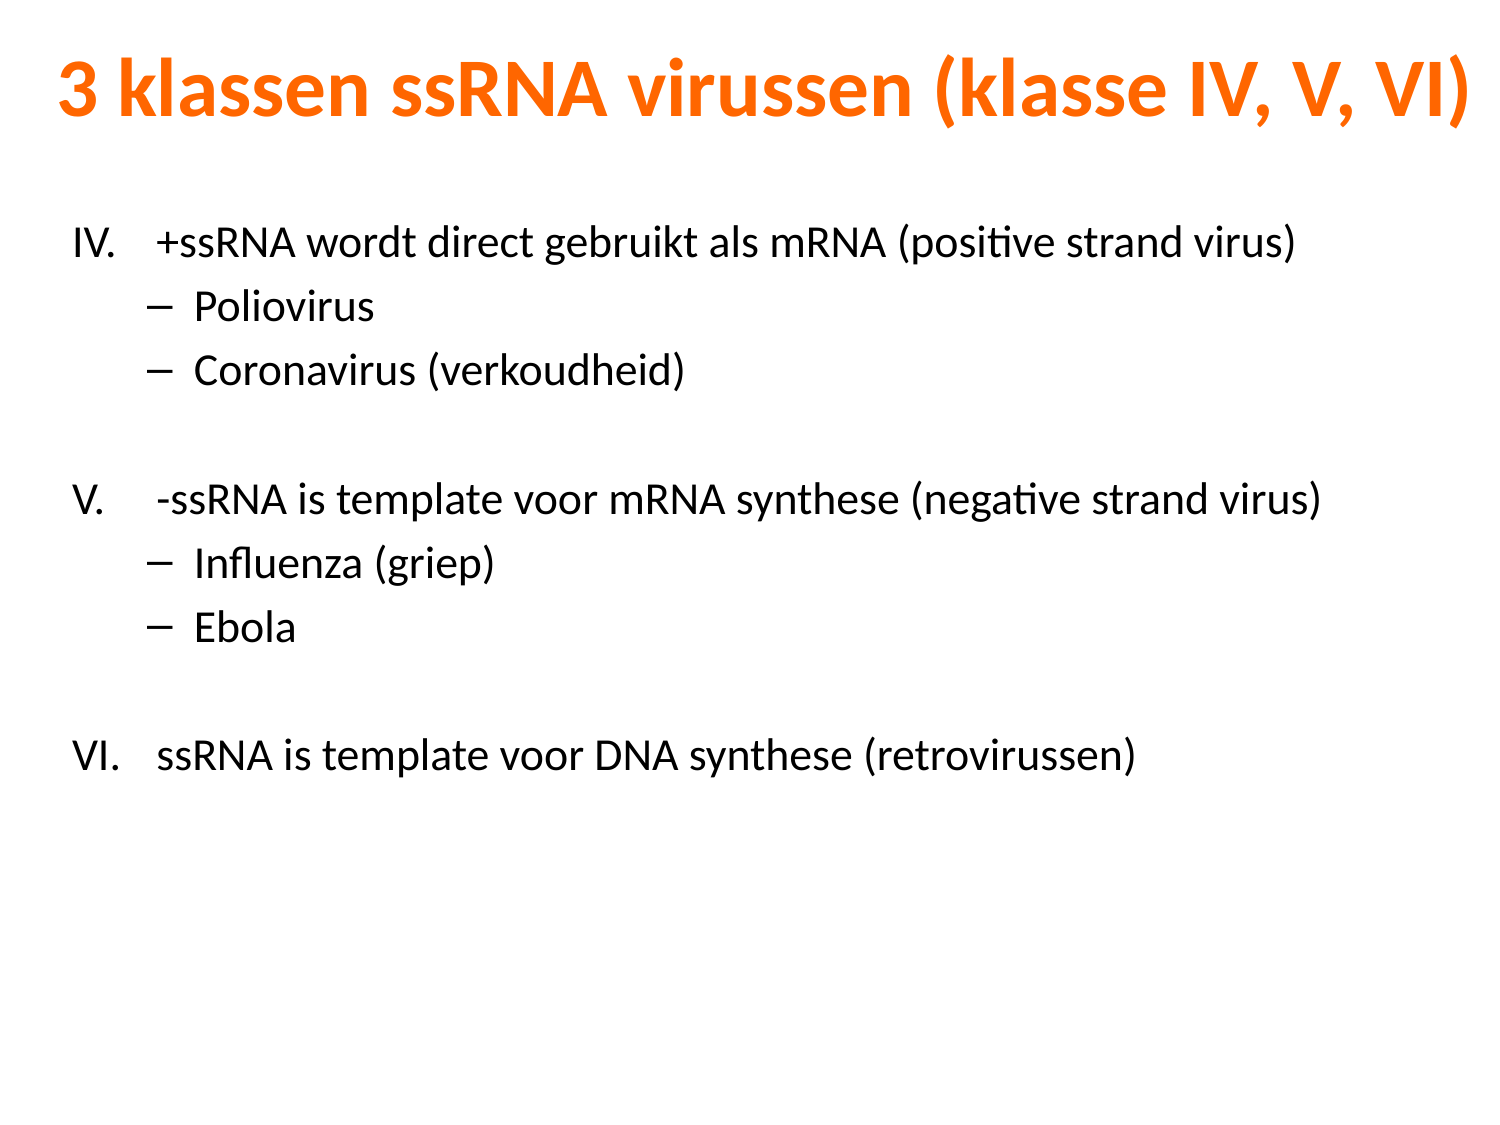

3 klassen ssRNA virussen (klasse IV, V, VI)
+ssRNA wordt direct gebruikt als mRNA (positive strand virus)
Poliovirus
Coronavirus (verkoudheid)

-ssRNA is template voor mRNA synthese (negative strand virus)
Influenza (griep)
Ebola

ssRNA is template voor DNA synthese (retrovirussen)